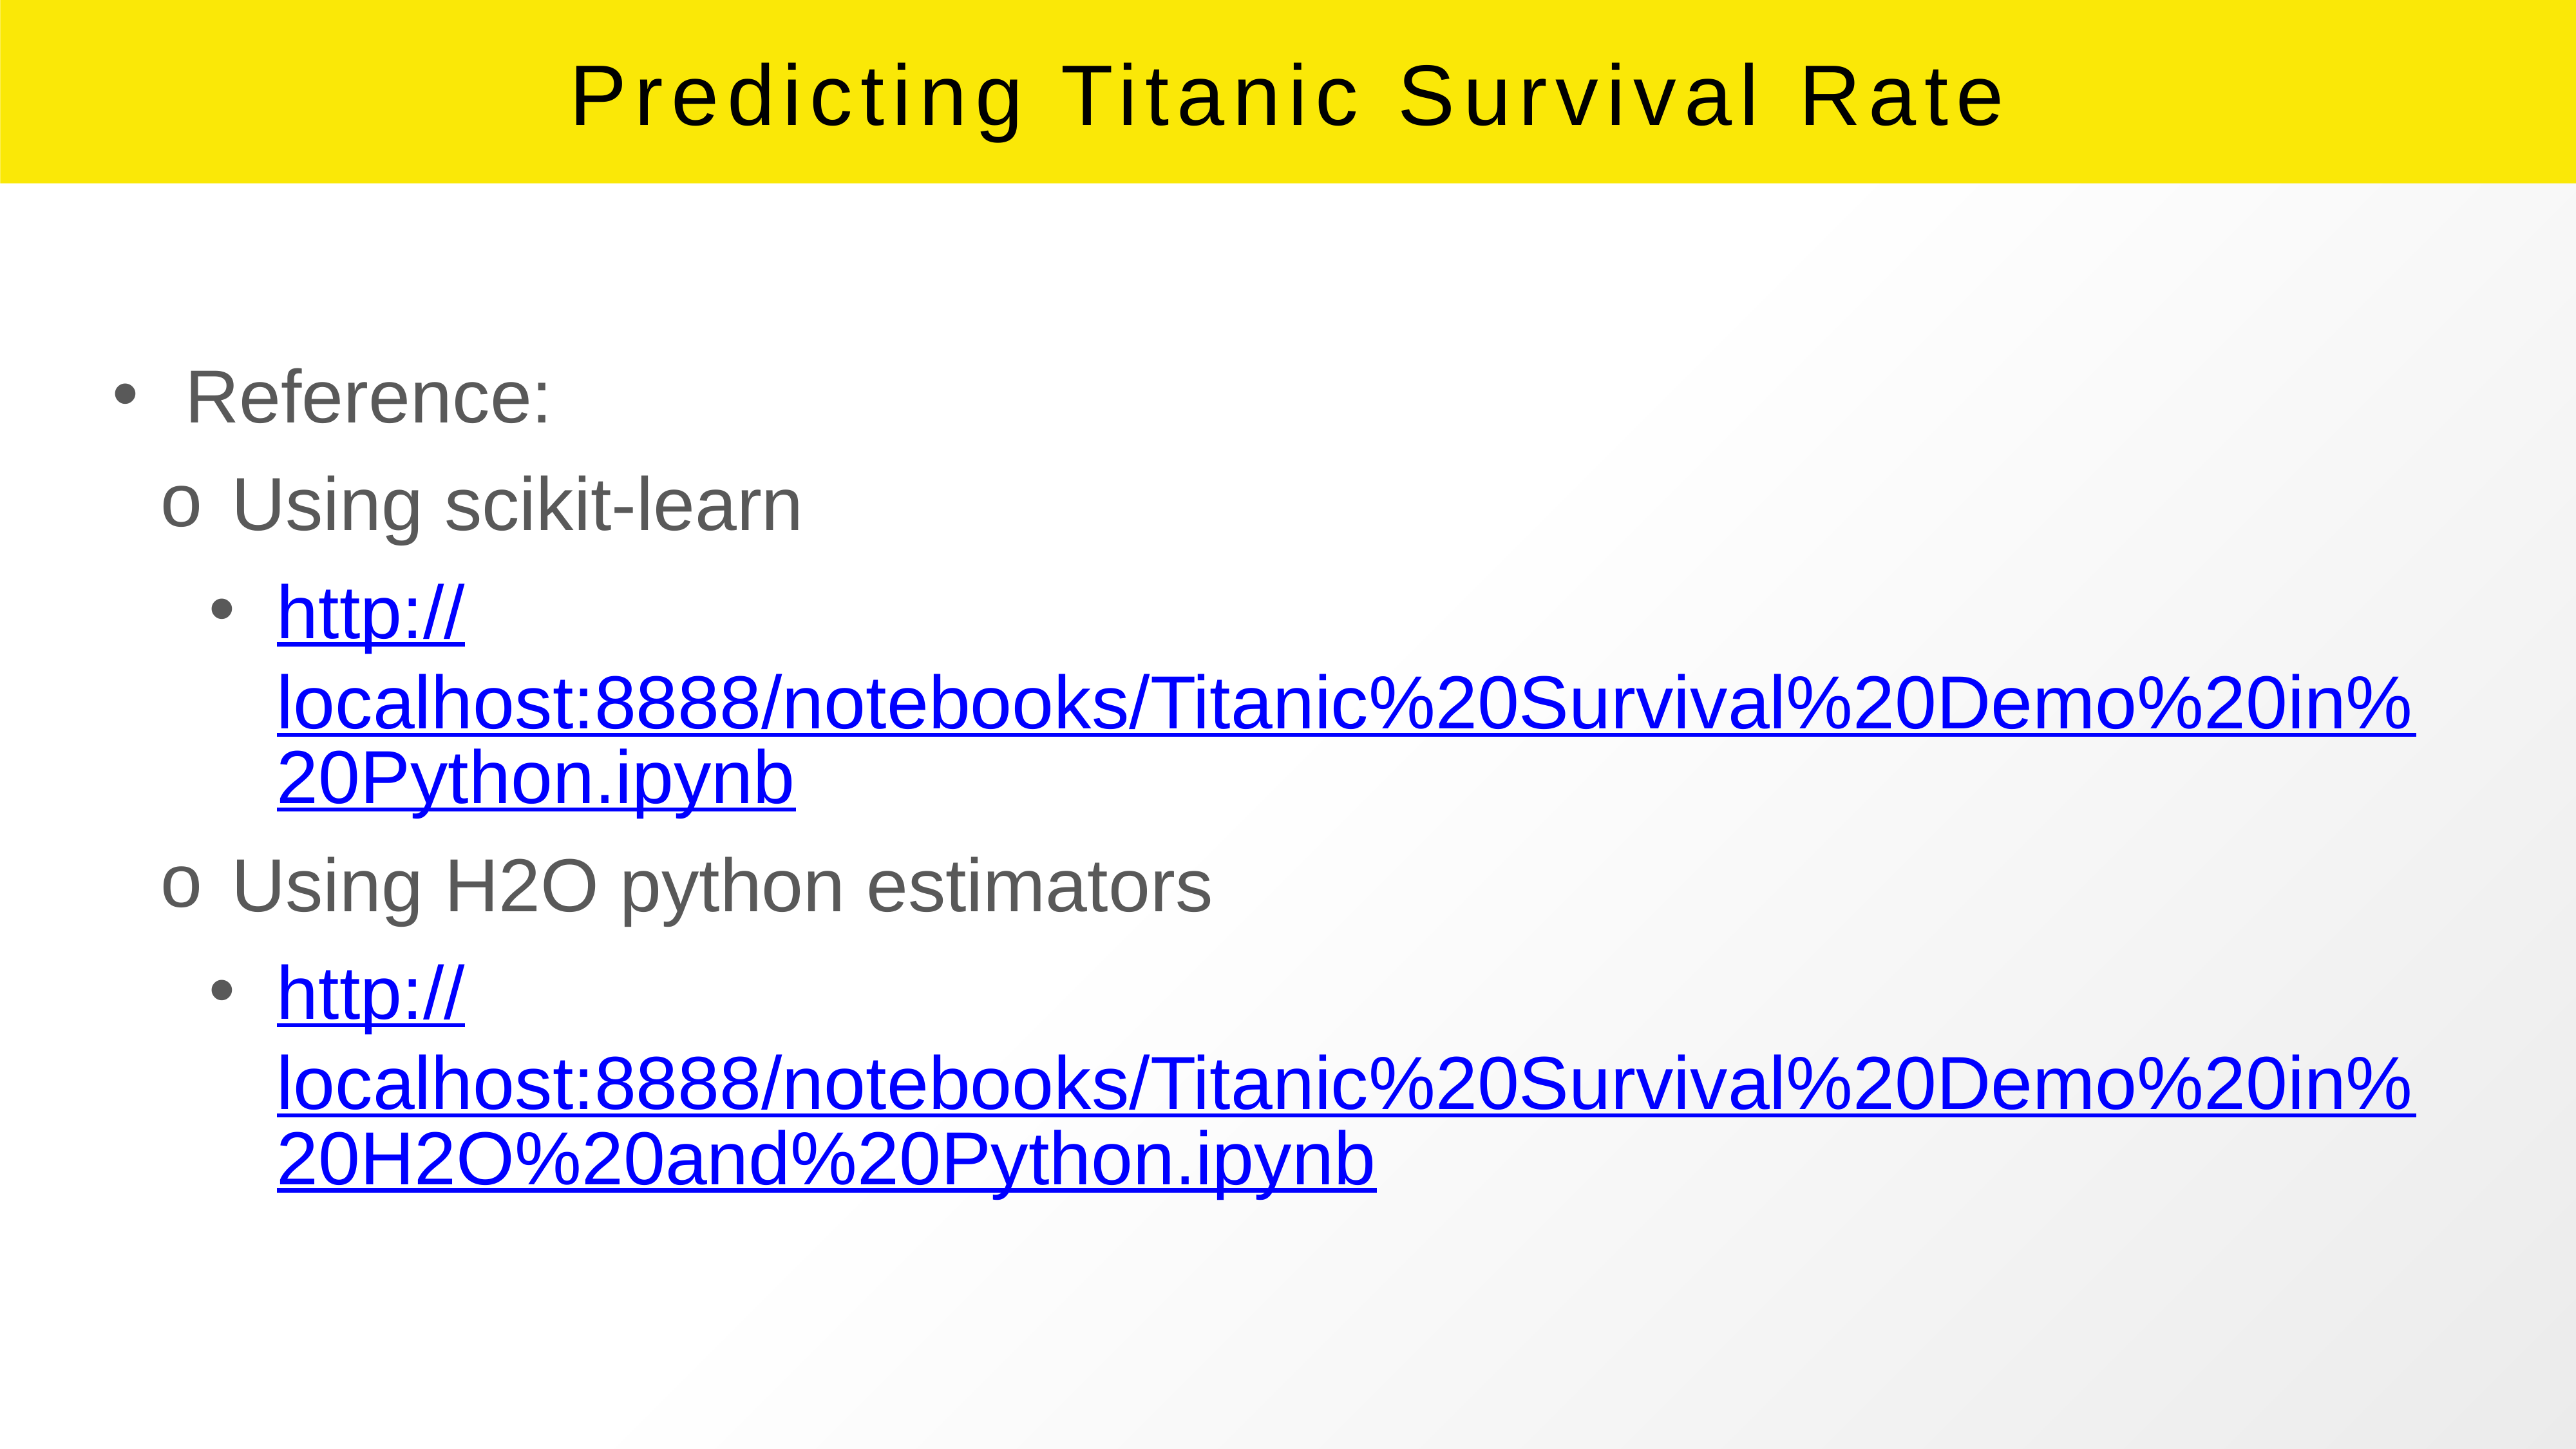

# Predicting Titanic Survival Rate
Reference:
Using scikit-learn
http://localhost:8888/notebooks/Titanic%20Survival%20Demo%20in%20Python.ipynb
Using H2O python estimators
http://localhost:8888/notebooks/Titanic%20Survival%20Demo%20in%20H2O%20and%20Python.ipynb